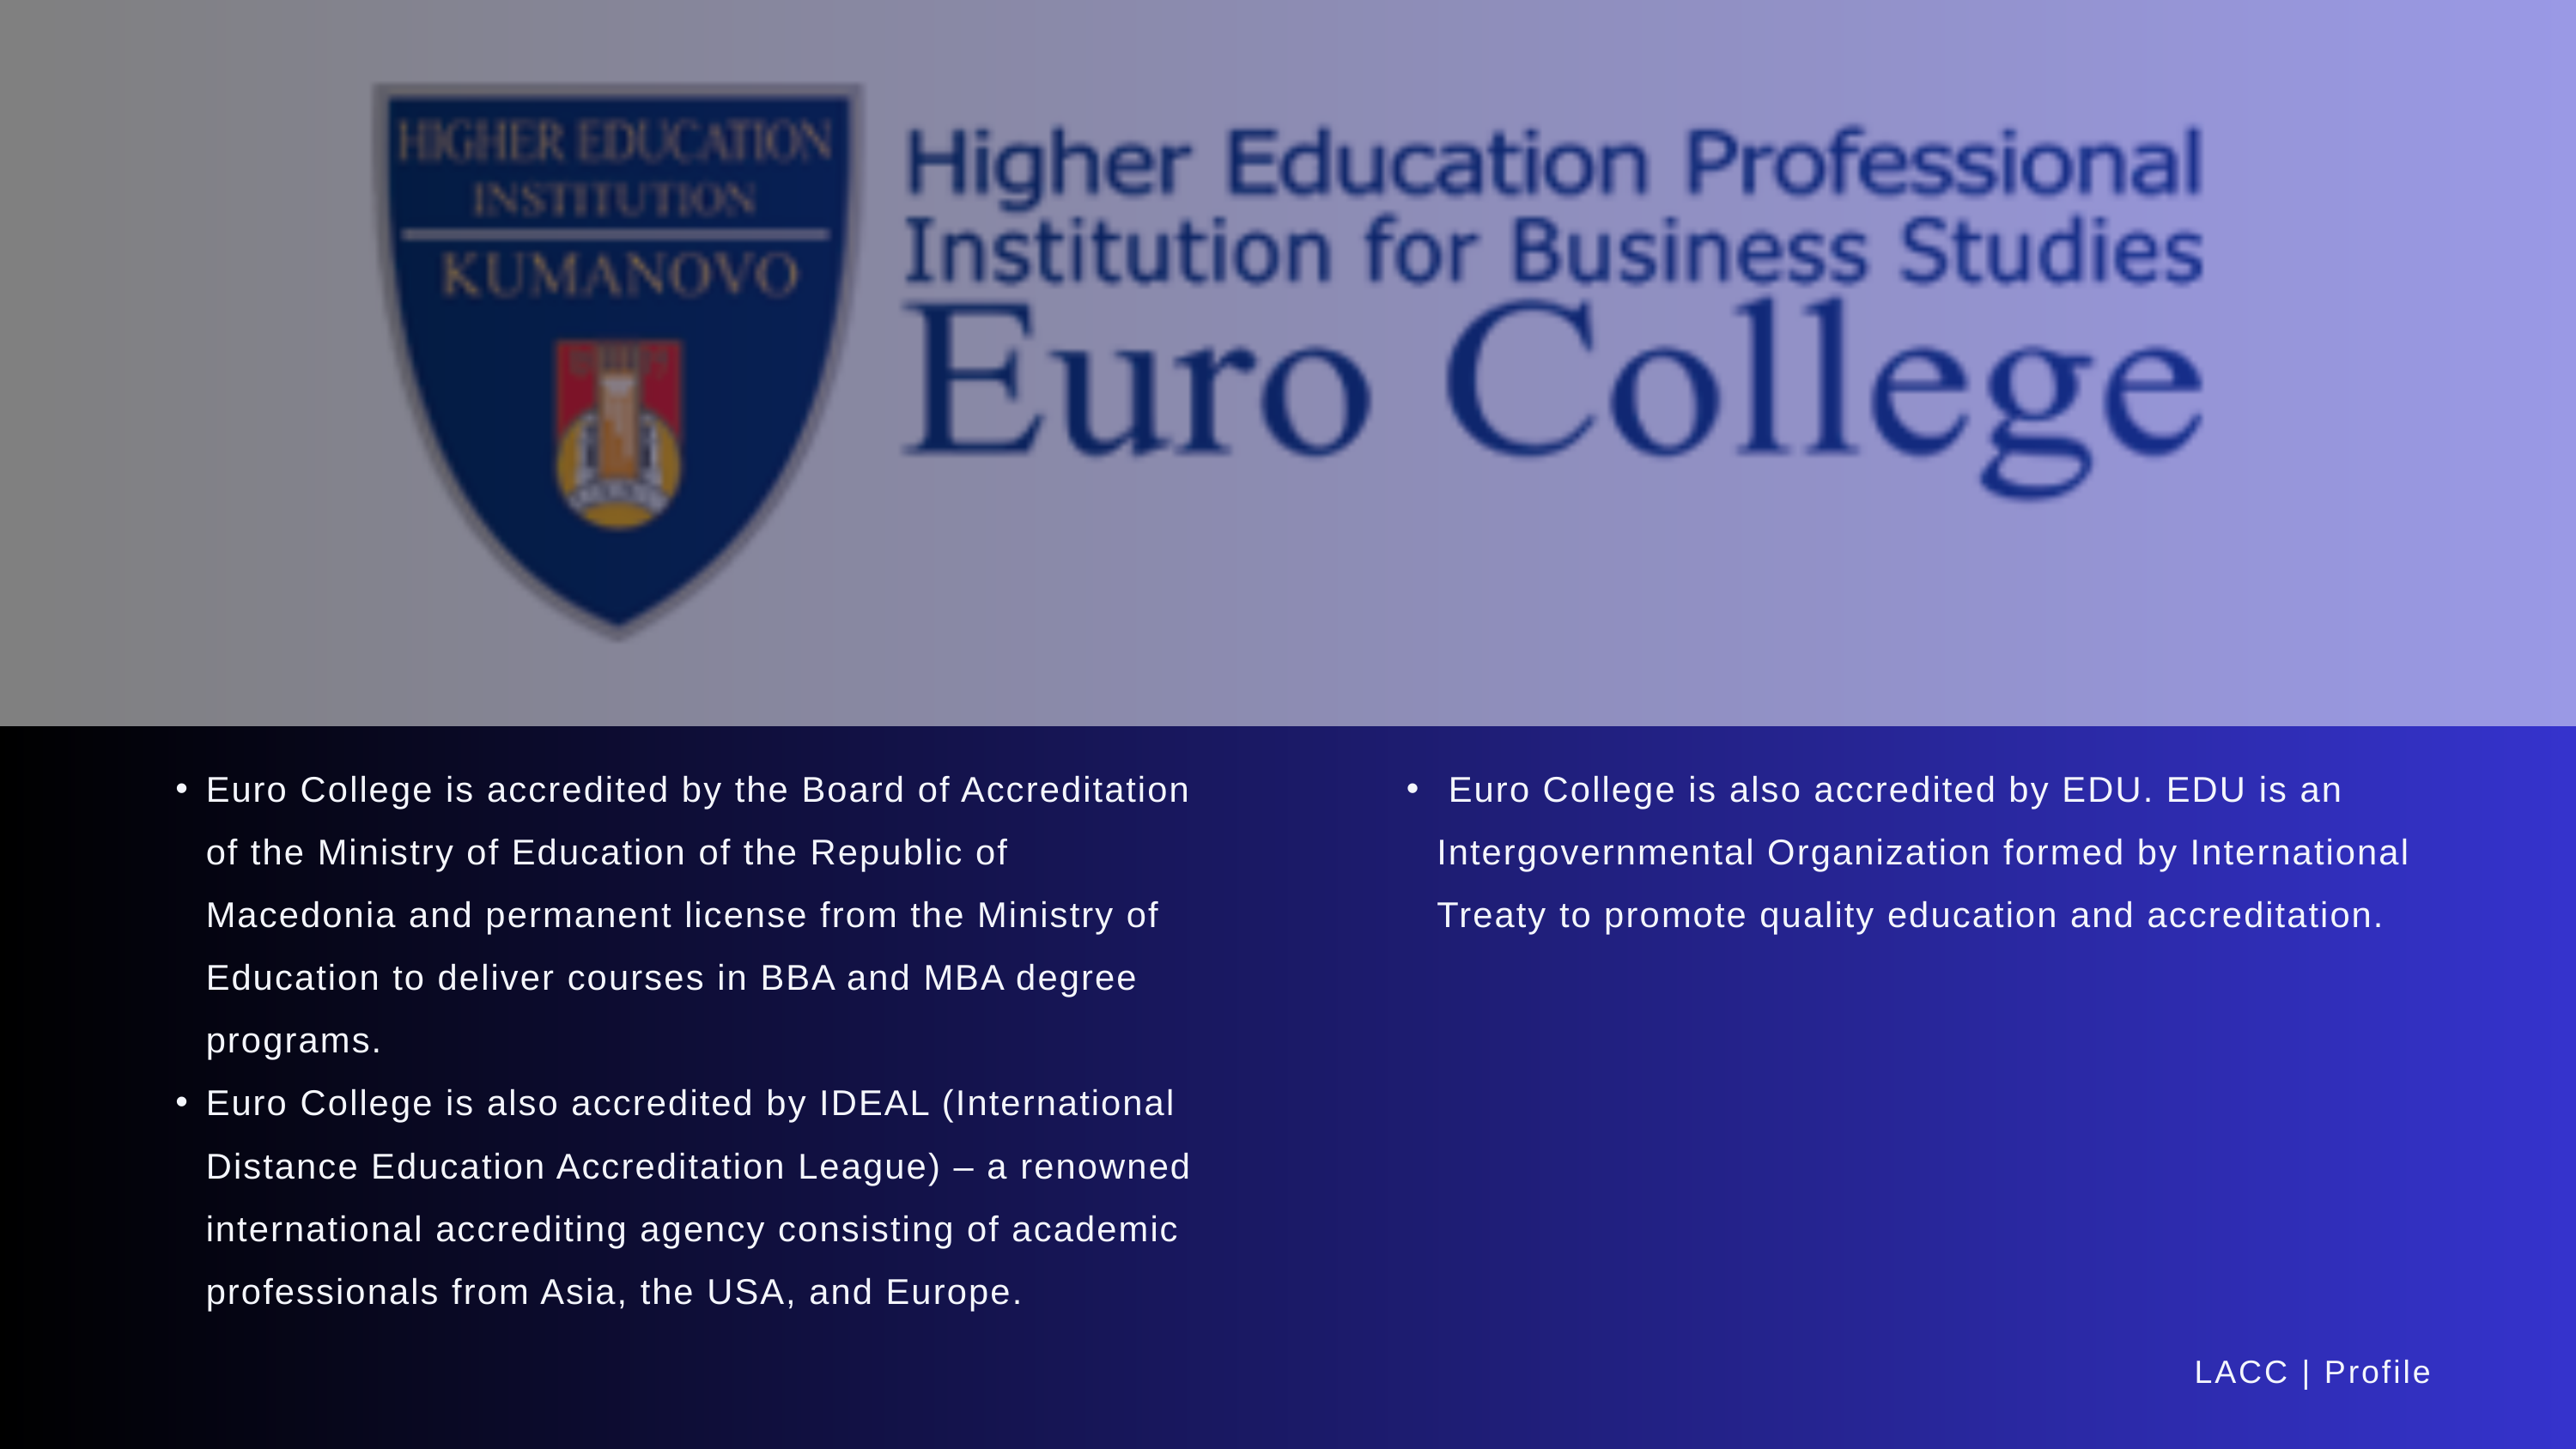

Euro College is accredited by the Board of Accreditation of the Ministry of Education of the Republic of Macedonia and permanent license from the Ministry of Education to deliver courses in BBA and MBA degree programs.
Euro College is also accredited by IDEAL (International Distance Education Accreditation League) – a renowned international accrediting agency consisting of academic professionals from Asia, the USA, and Europe.

 Euro College is also accredited by EDU. EDU is an Intergovernmental Organization formed by International Treaty to promote quality education and accreditation.
LACC | Profile